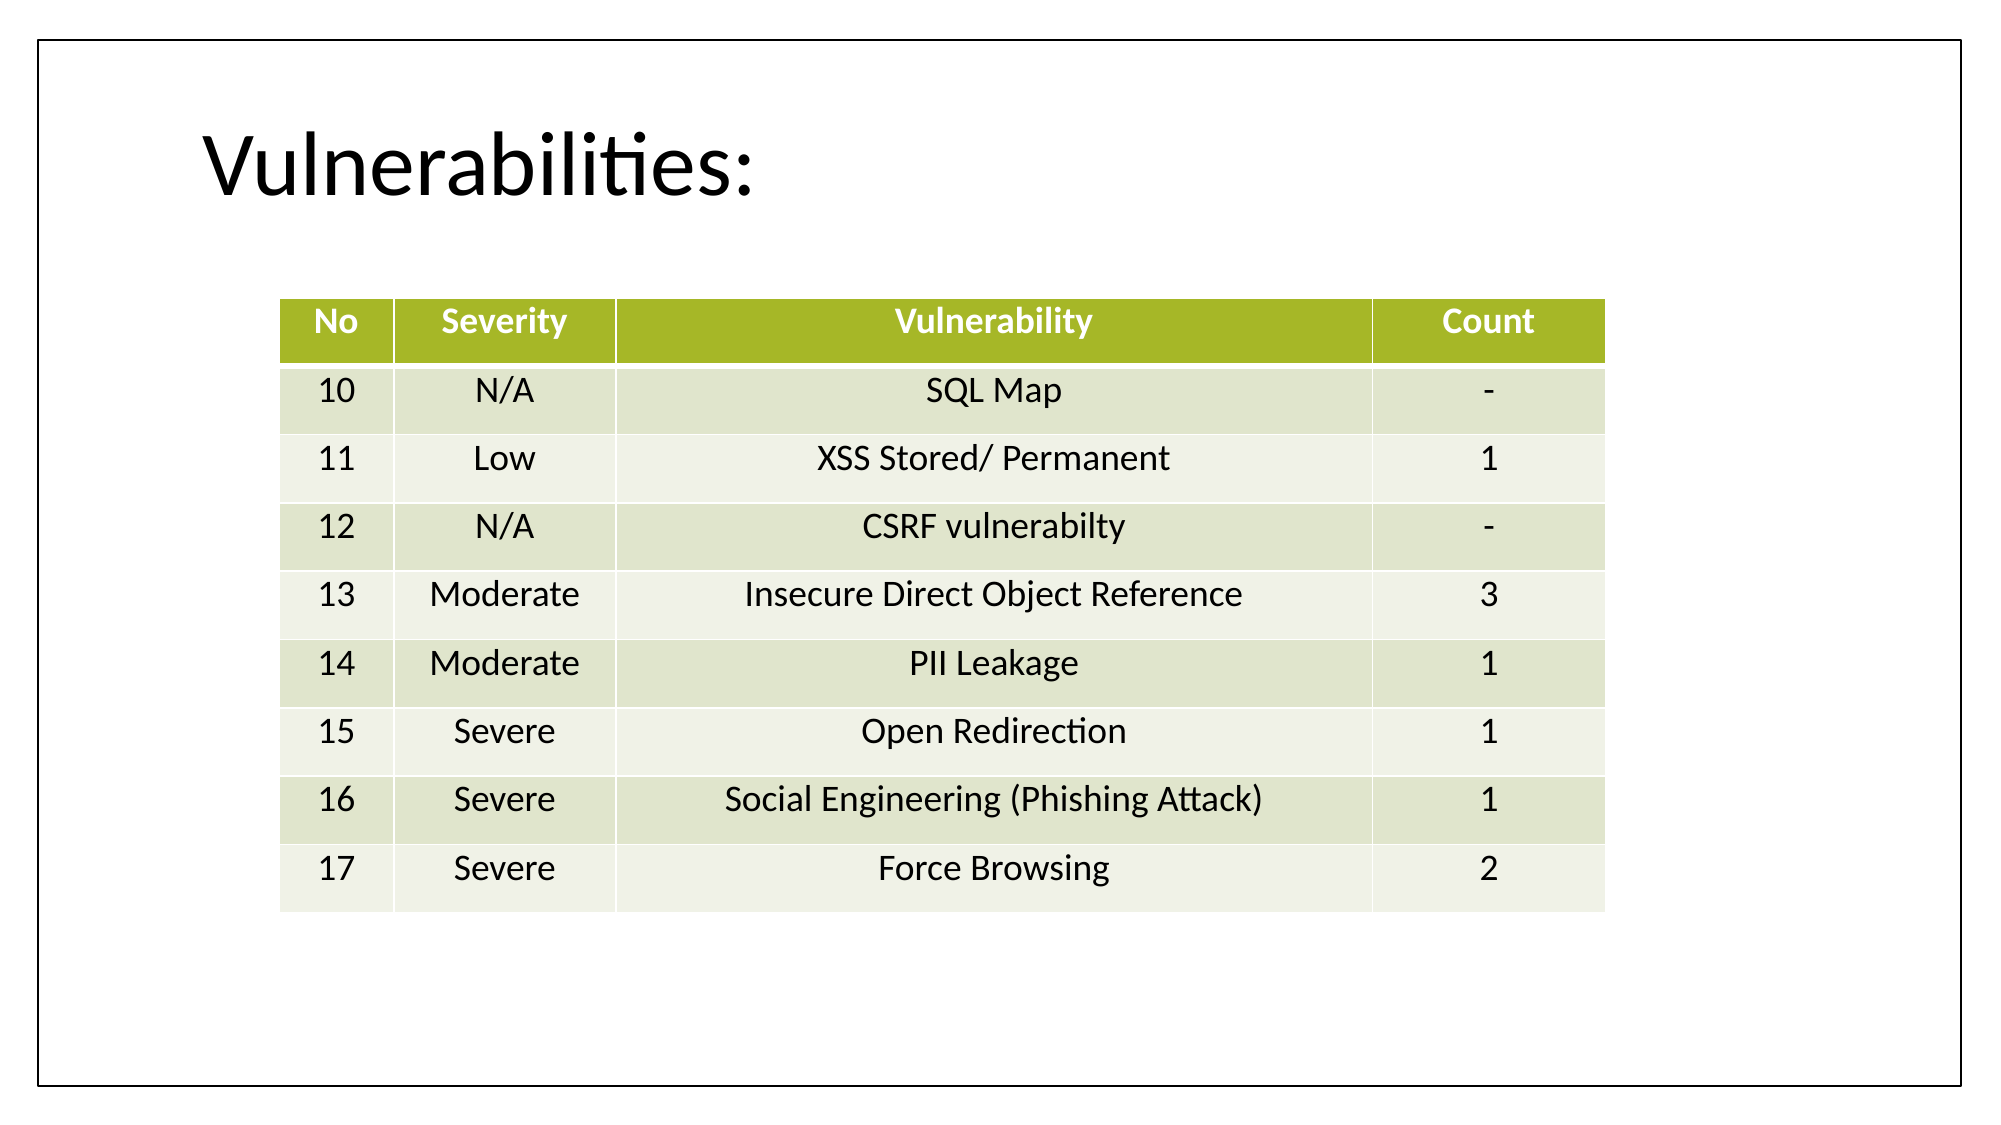

# Vulnerabilities:
| No | Severity | Vulnerability | Count |
| --- | --- | --- | --- |
| 10 | N/A | SQL Map | - |
| 11 | Low | XSS Stored/ Permanent | 1 |
| 12 | N/A | CSRF vulnerabilty | - |
| 13 | Moderate | Insecure Direct Object Reference | 3 |
| 14 | Moderate | PII Leakage | 1 |
| 15 | Severe | Open Redirection | 1 |
| 16 | Severe | Social Engineering (Phishing Attack) | 1 |
| 17 | Severe | Force Browsing | 2 |